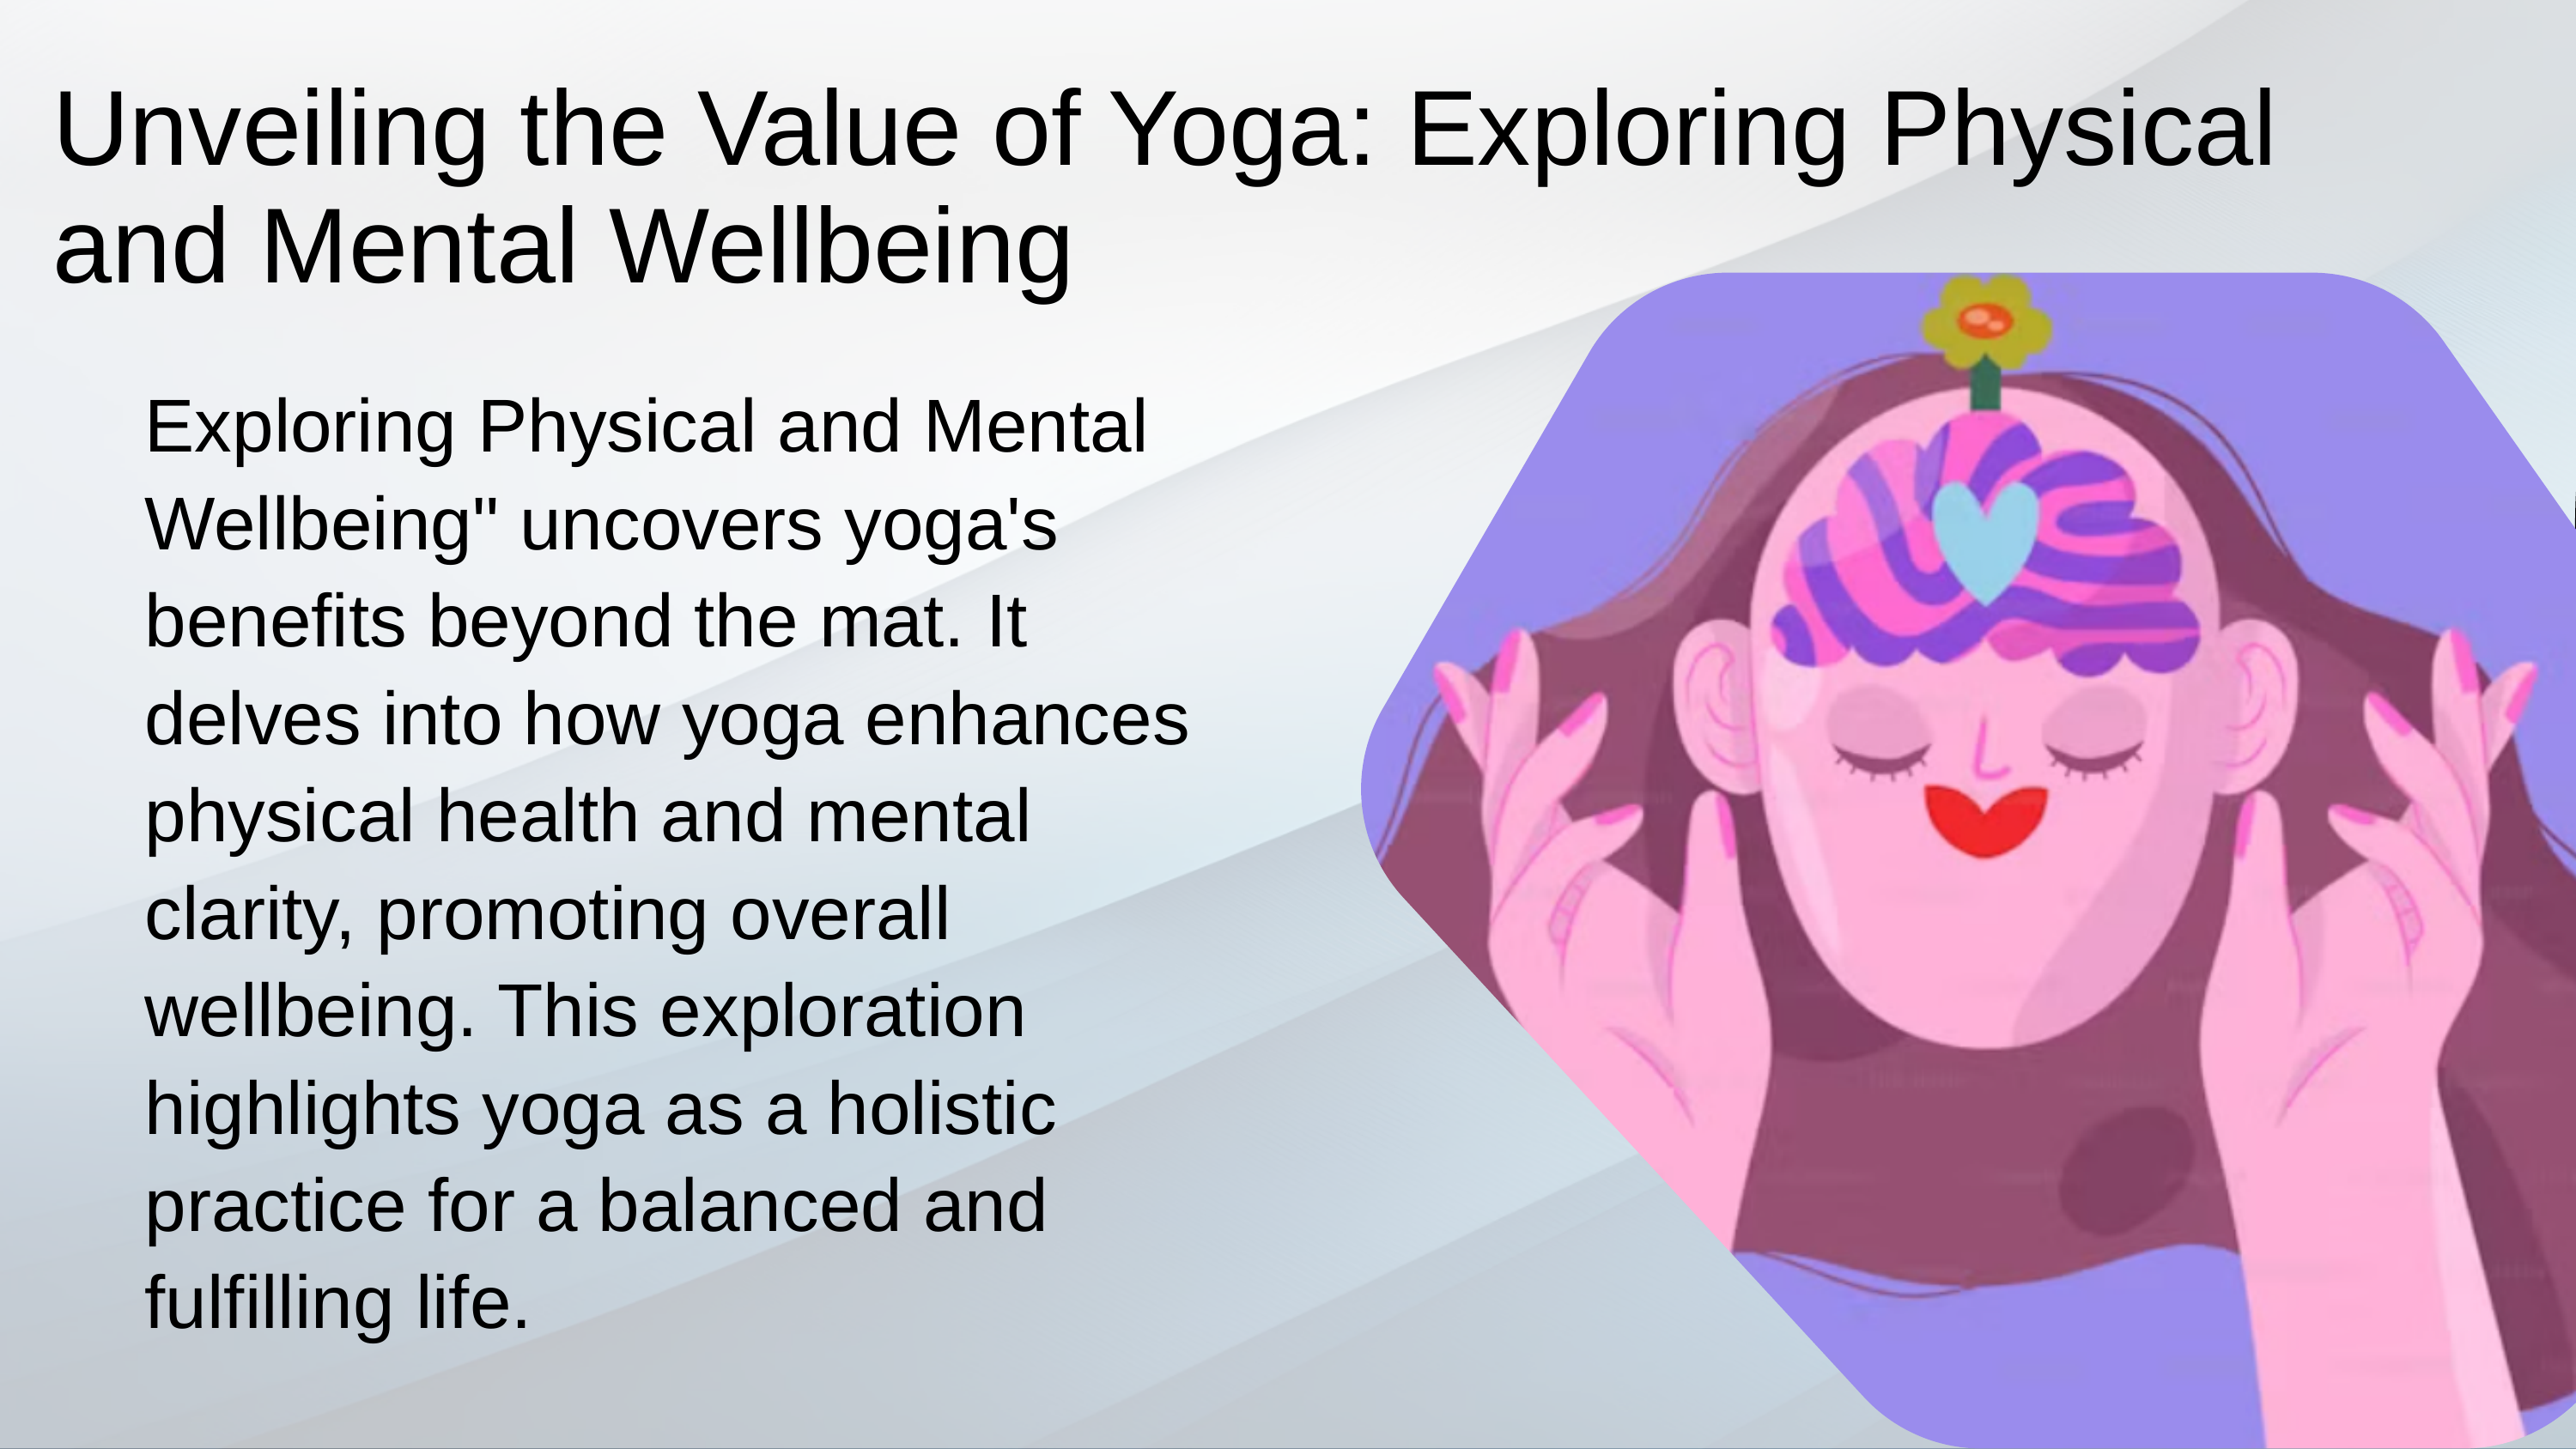

Unveiling the Value of Yoga: Exploring Physical and Mental Wellbeing

Exploring Physical and Mental Wellbeing" uncovers yoga's benefits beyond the mat. It delves into how yoga enhances physical health and mental clarity, promoting overall wellbeing. This exploration highlights yoga as a holistic practice for a balanced and fulfilling life.